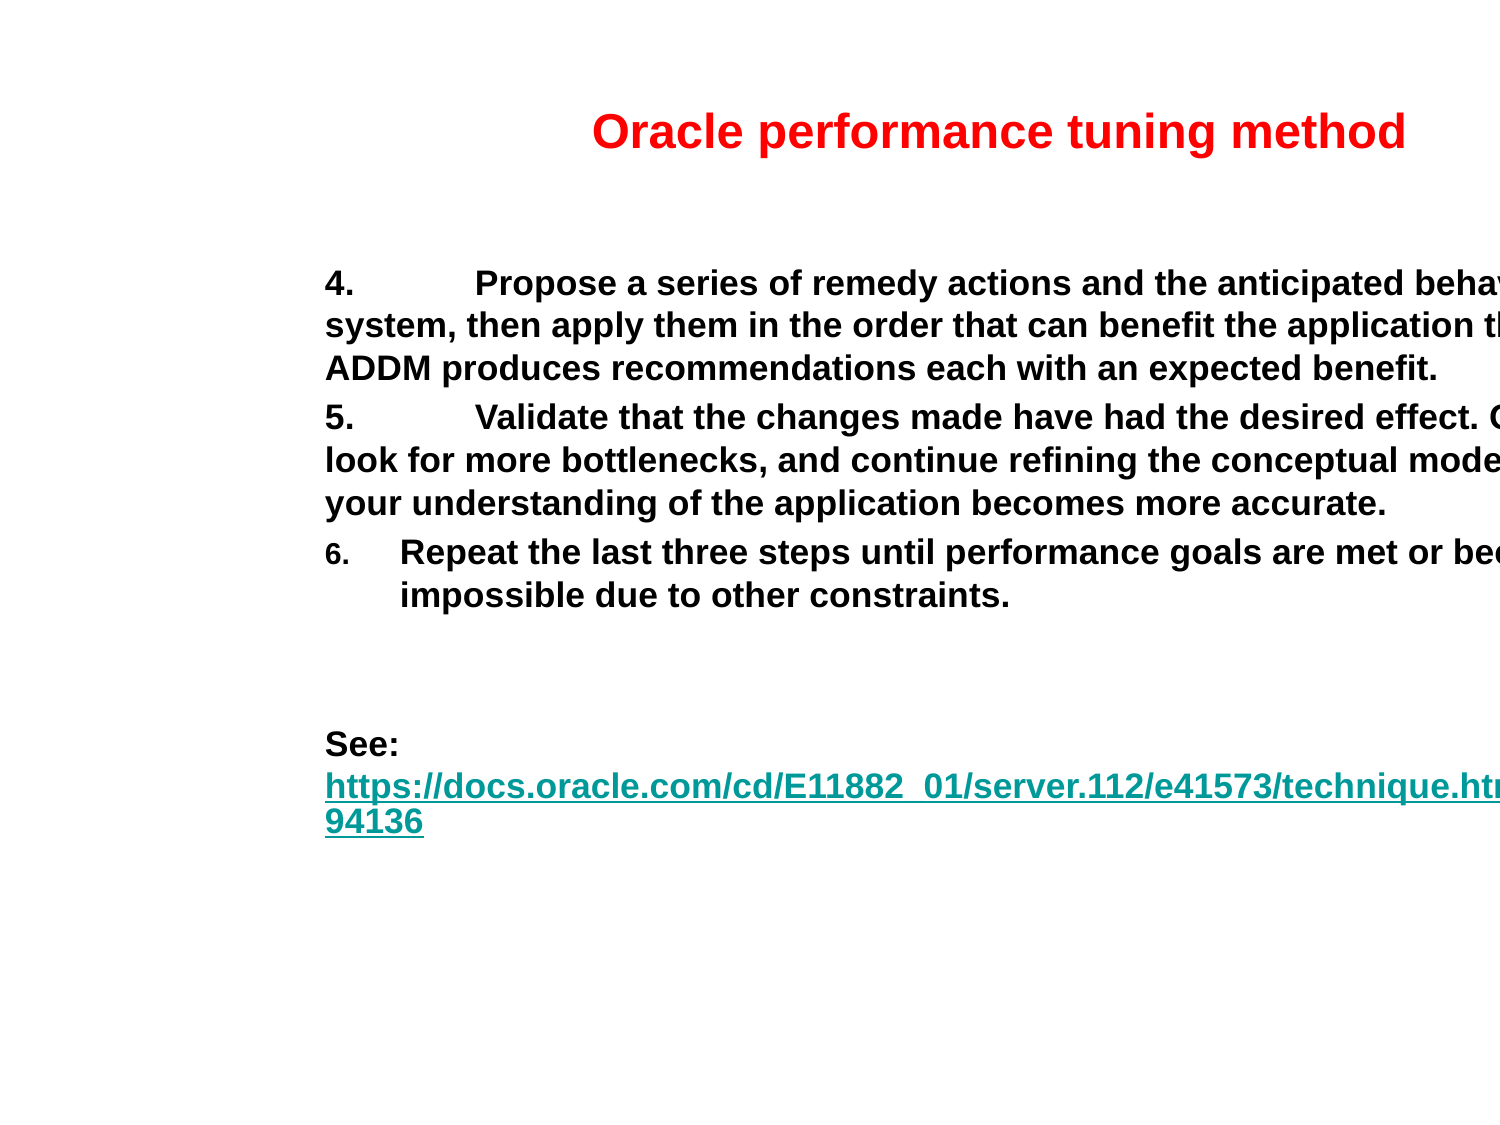

# Oracle performance tuning method
4.	Propose a series of remedy actions and the anticipated behavior to the system, then apply them in the order that can benefit the application the most. ADDM produces recommendations each with an expected benefit.
5.	Validate that the changes made have had the desired effect. Otherwise, look for more bottlenecks, and continue refining the conceptual model until your understanding of the application becomes more accurate.
Repeat the last three steps until performance goals are met or become impossible due to other constraints.

See: https://docs.oracle.com/cd/E11882_01/server.112/e41573/technique.htm#PFGRF94136